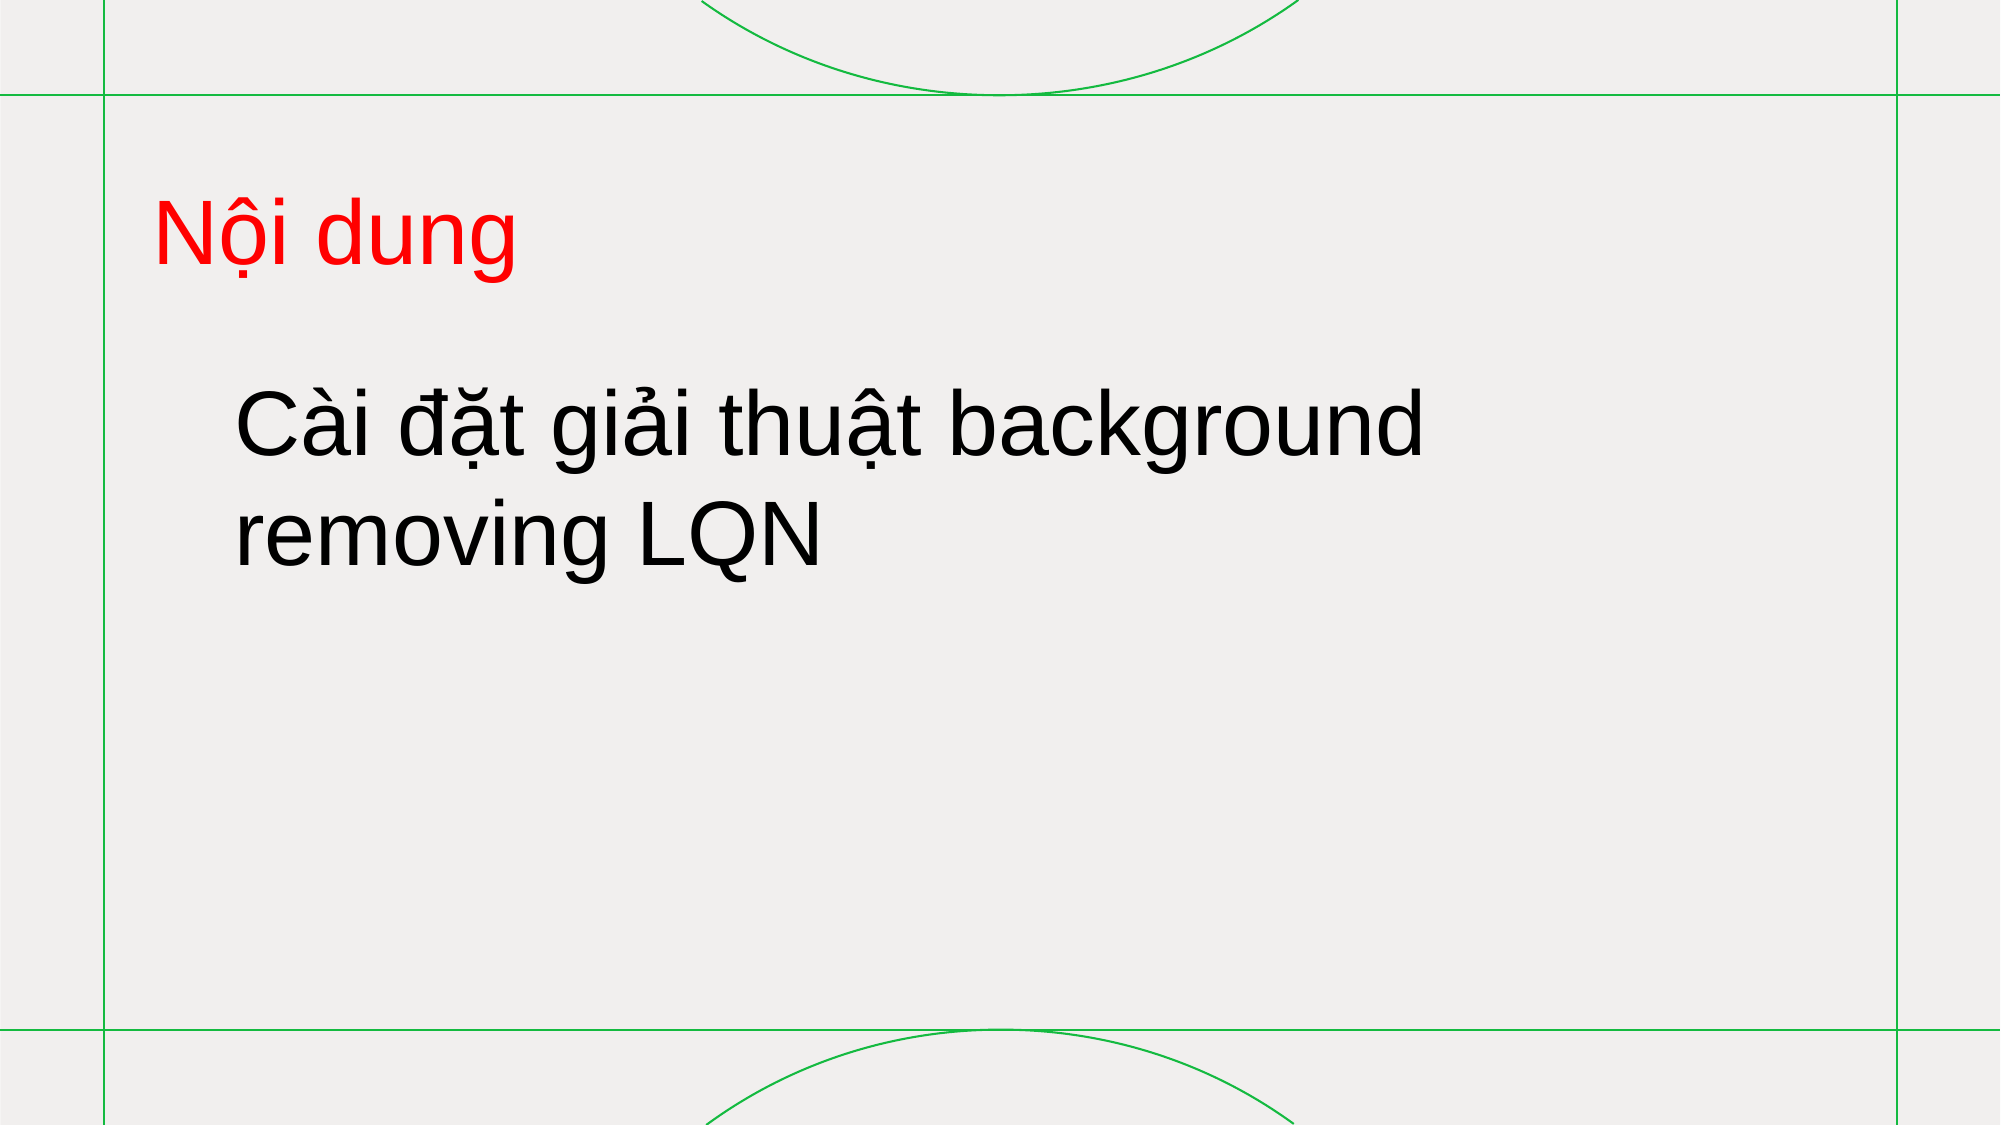

# Nội dung
Cài đặt giải thuật background removing LQN